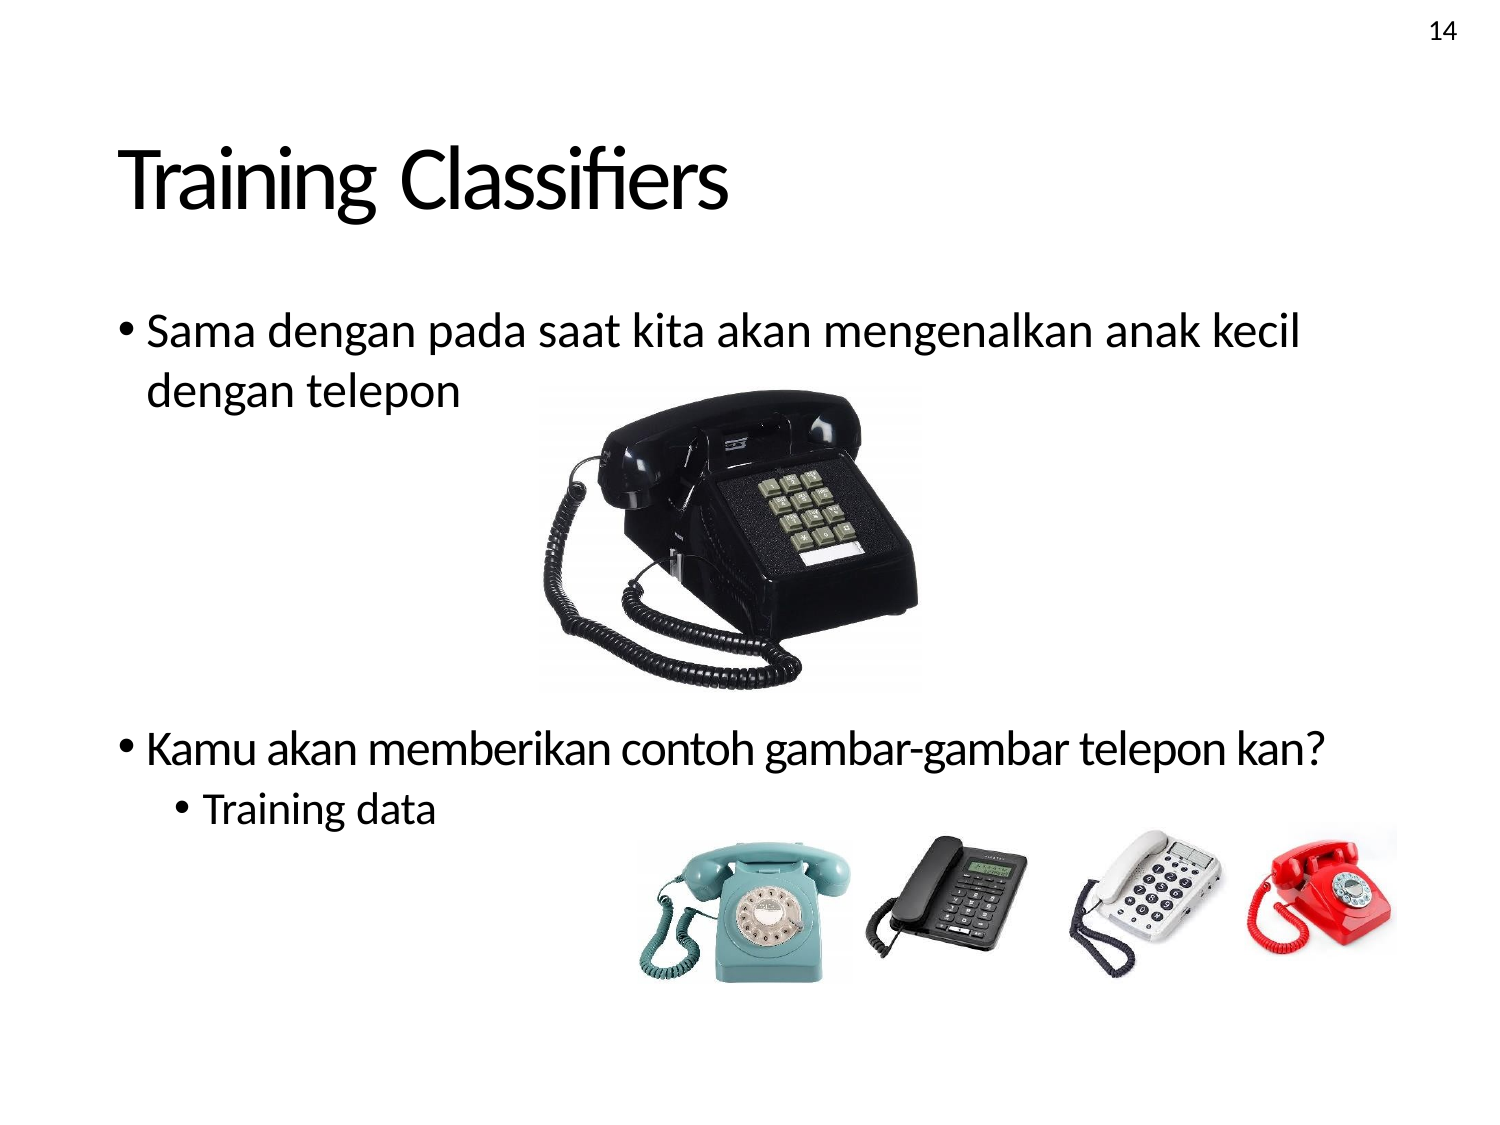

14
Training Classifiers
Sama dengan pada saat kita akan mengenalkan anak kecil dengan telepon

Kamu akan memberikan contoh gambar-gambar telepon kan?
Training data